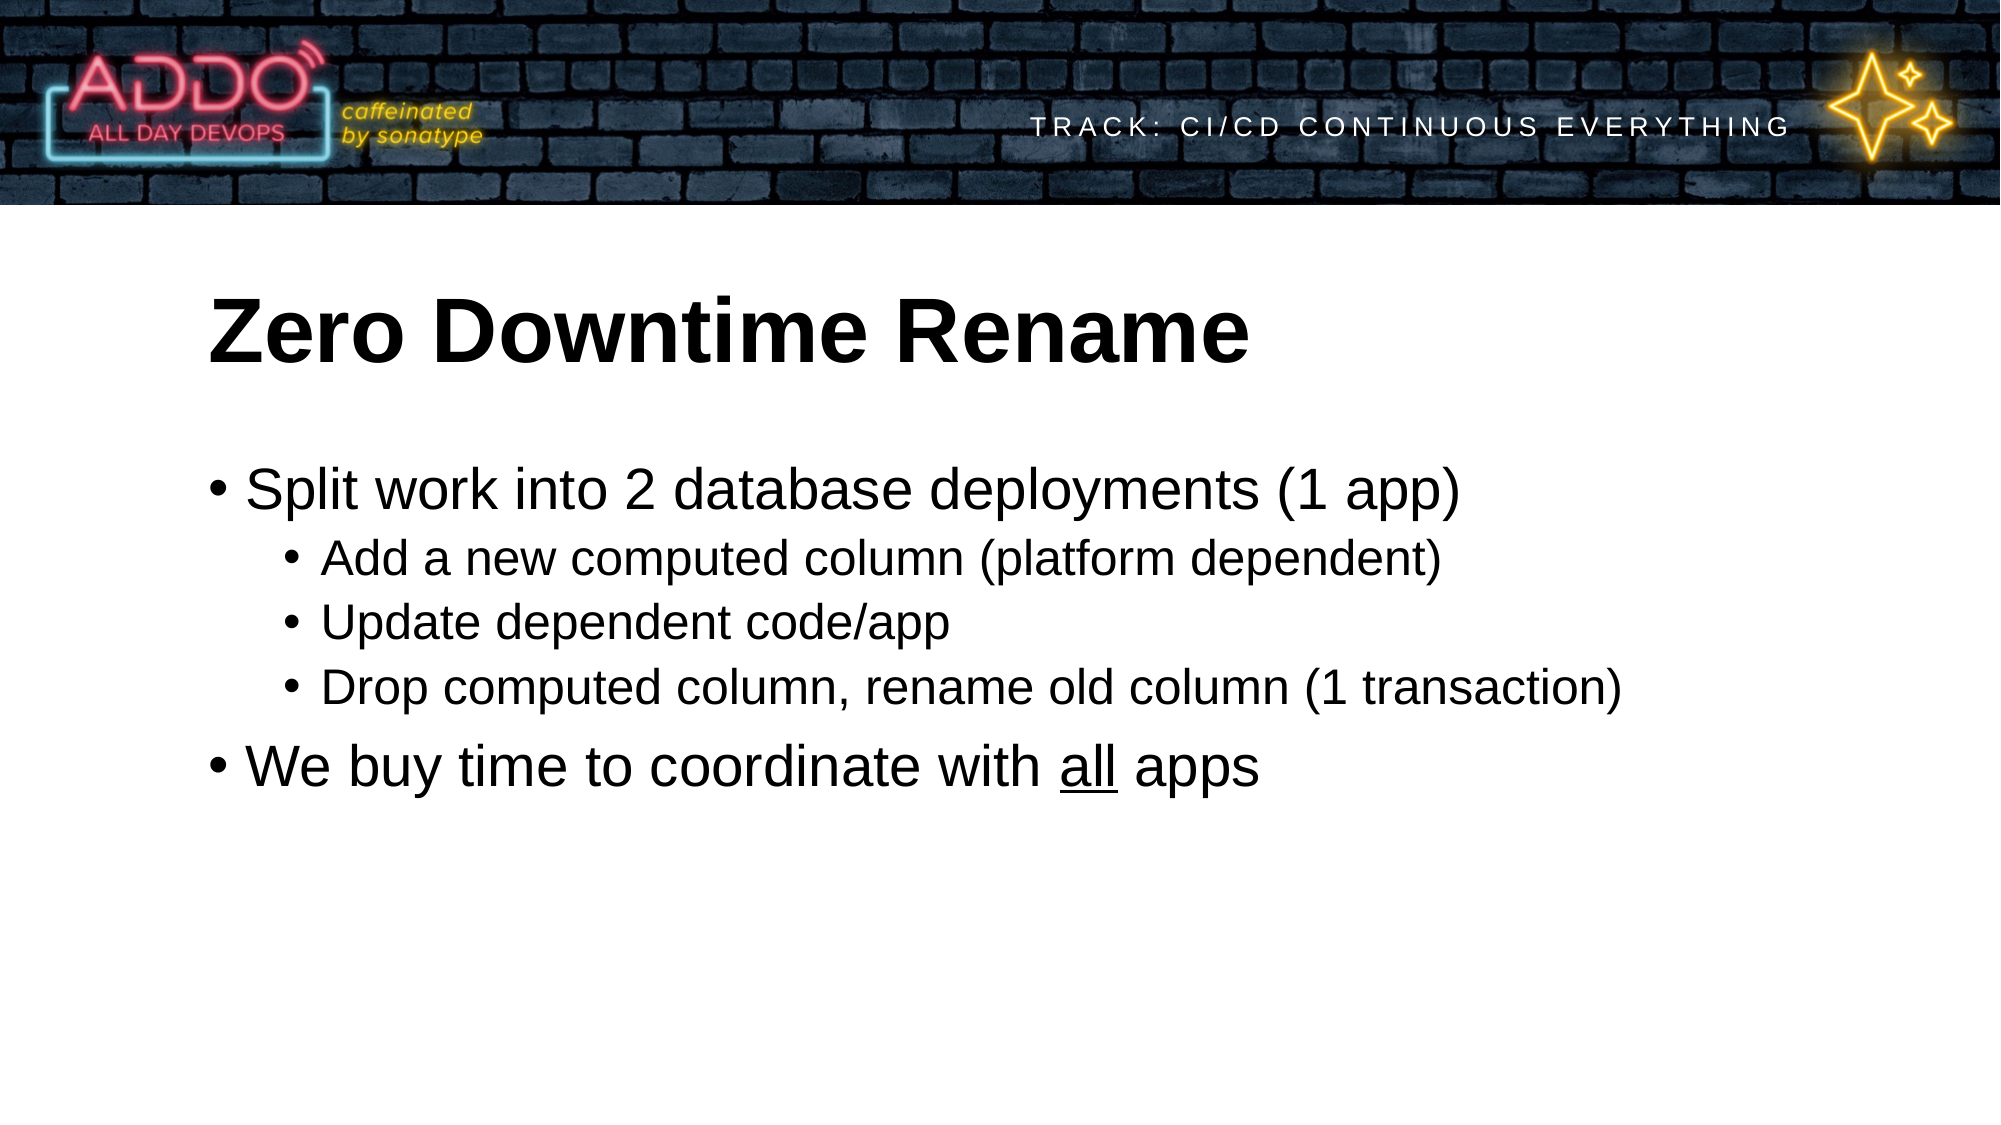

# Zero Downtime Rename
Split work into 2 database deployments (1 app)
Add a new computed column (platform dependent)
Update dependent code/app
Drop computed column, rename old column (1 transaction)
We buy time to coordinate with all apps